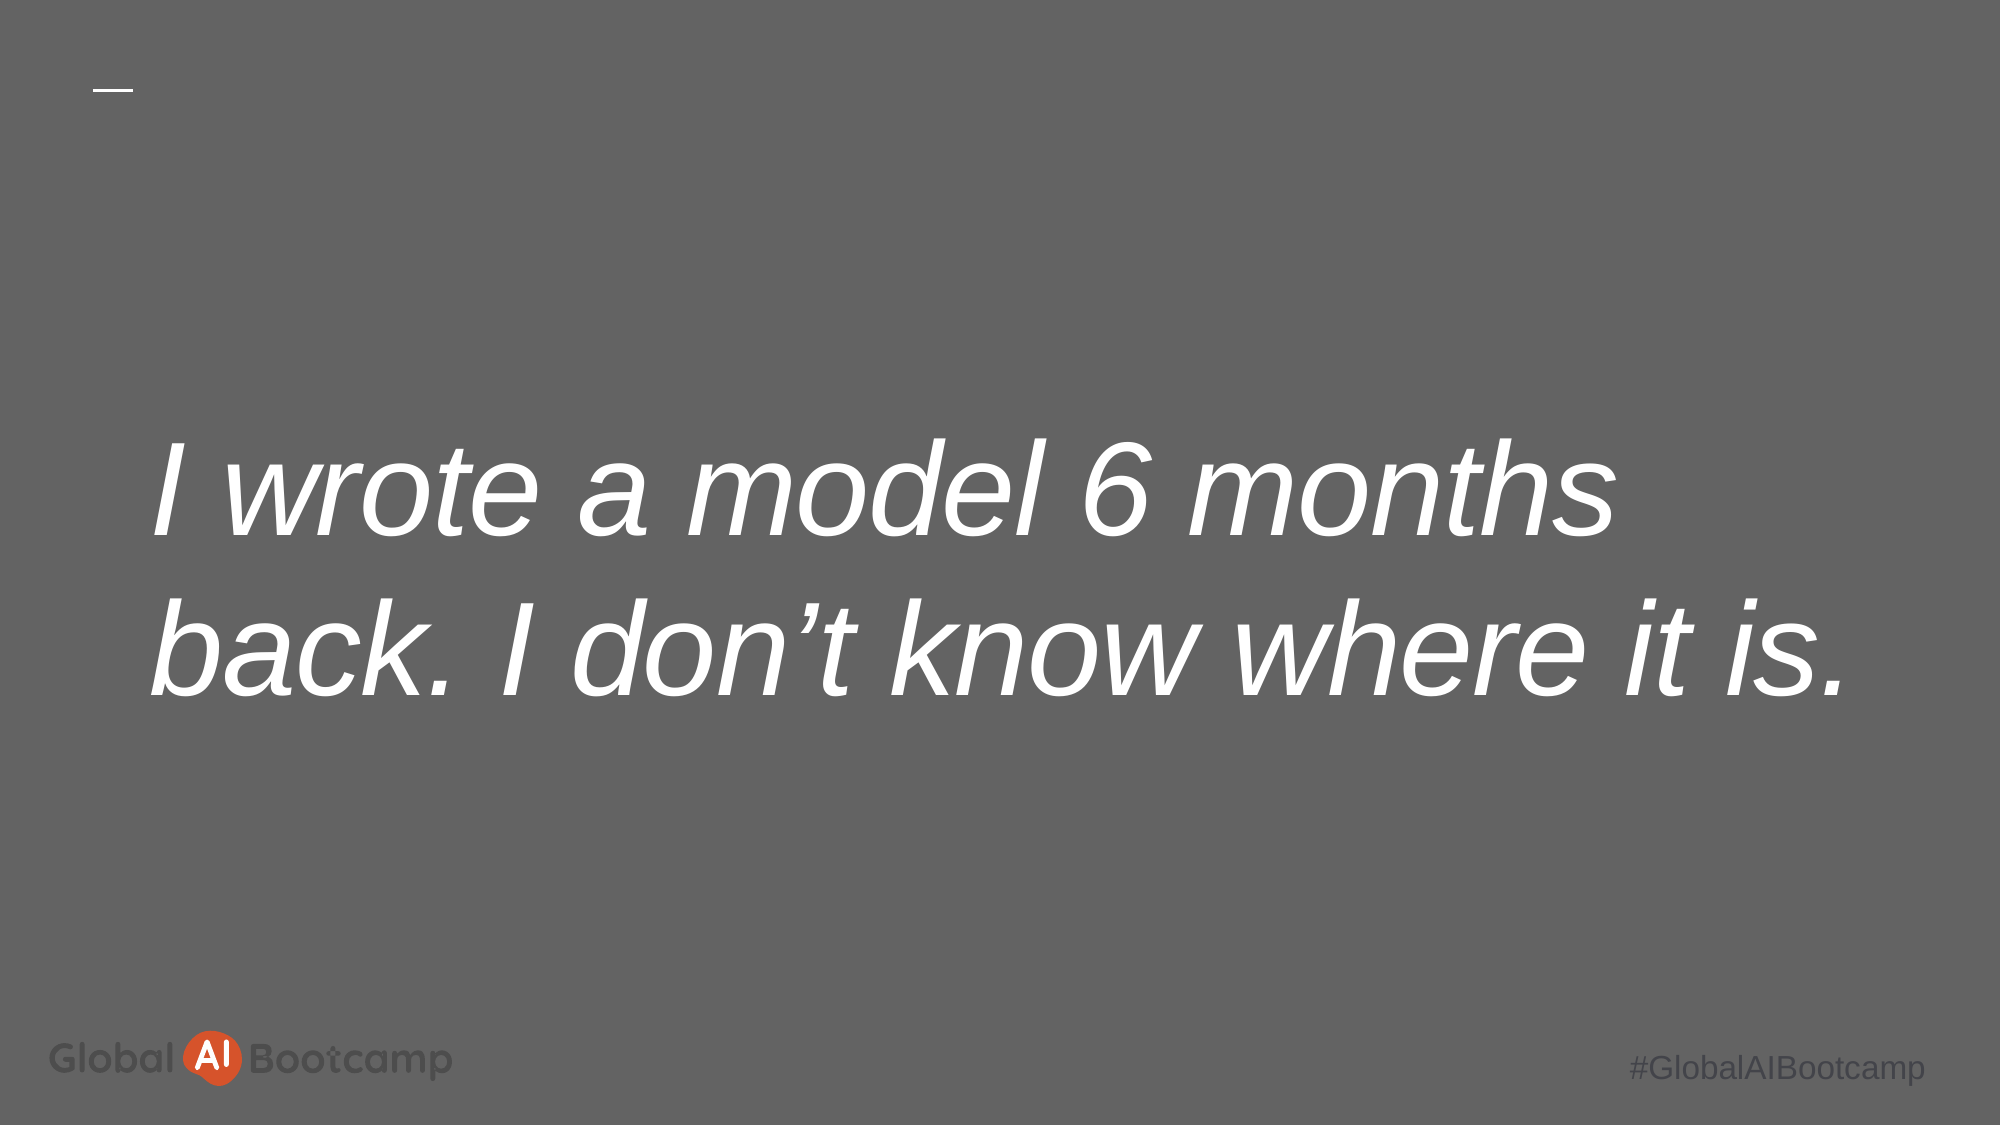

# I wrote a model 6 months back. I don’t know where it is.